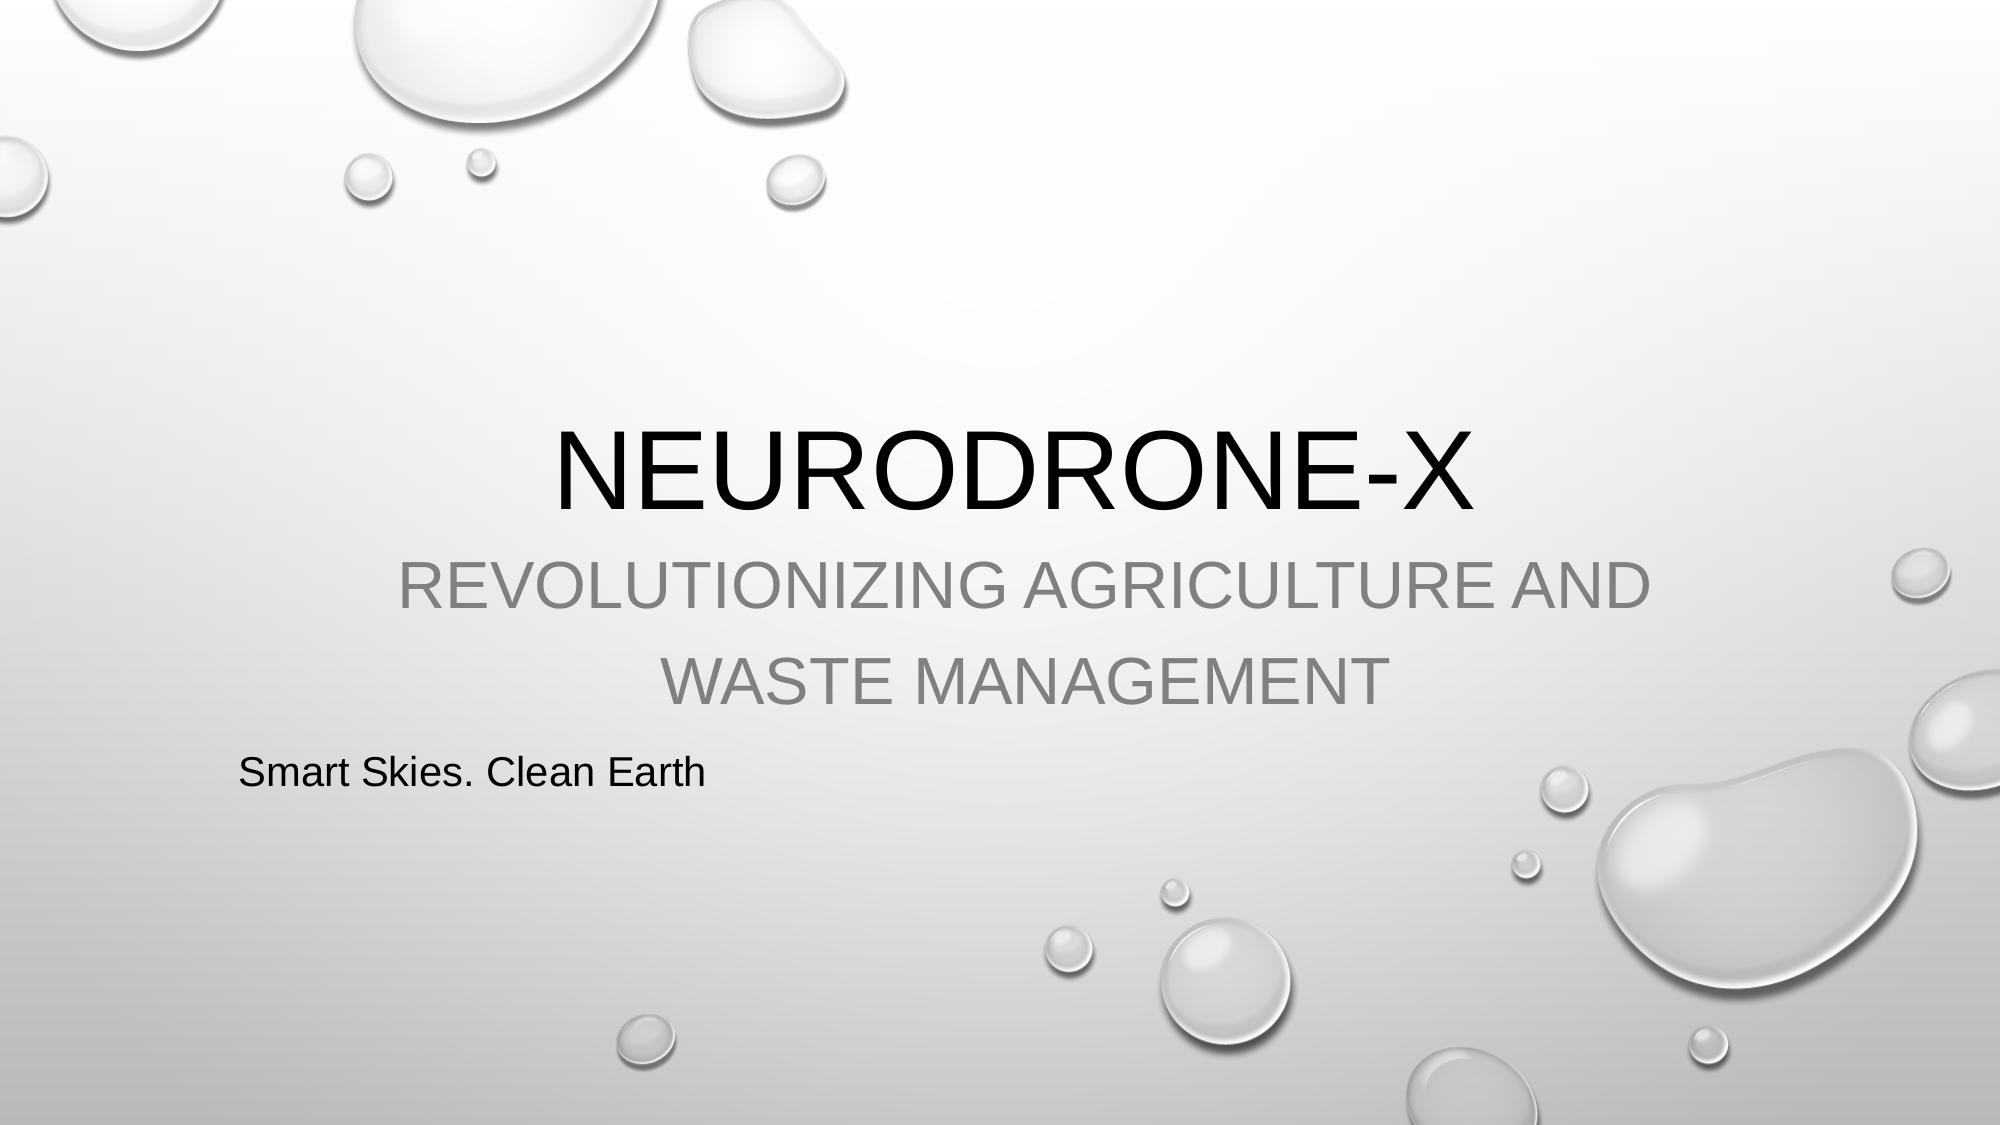

# Neurodrone-X
Revolutionizing Agriculture and Waste Management

Smart Skies. Clean Earth